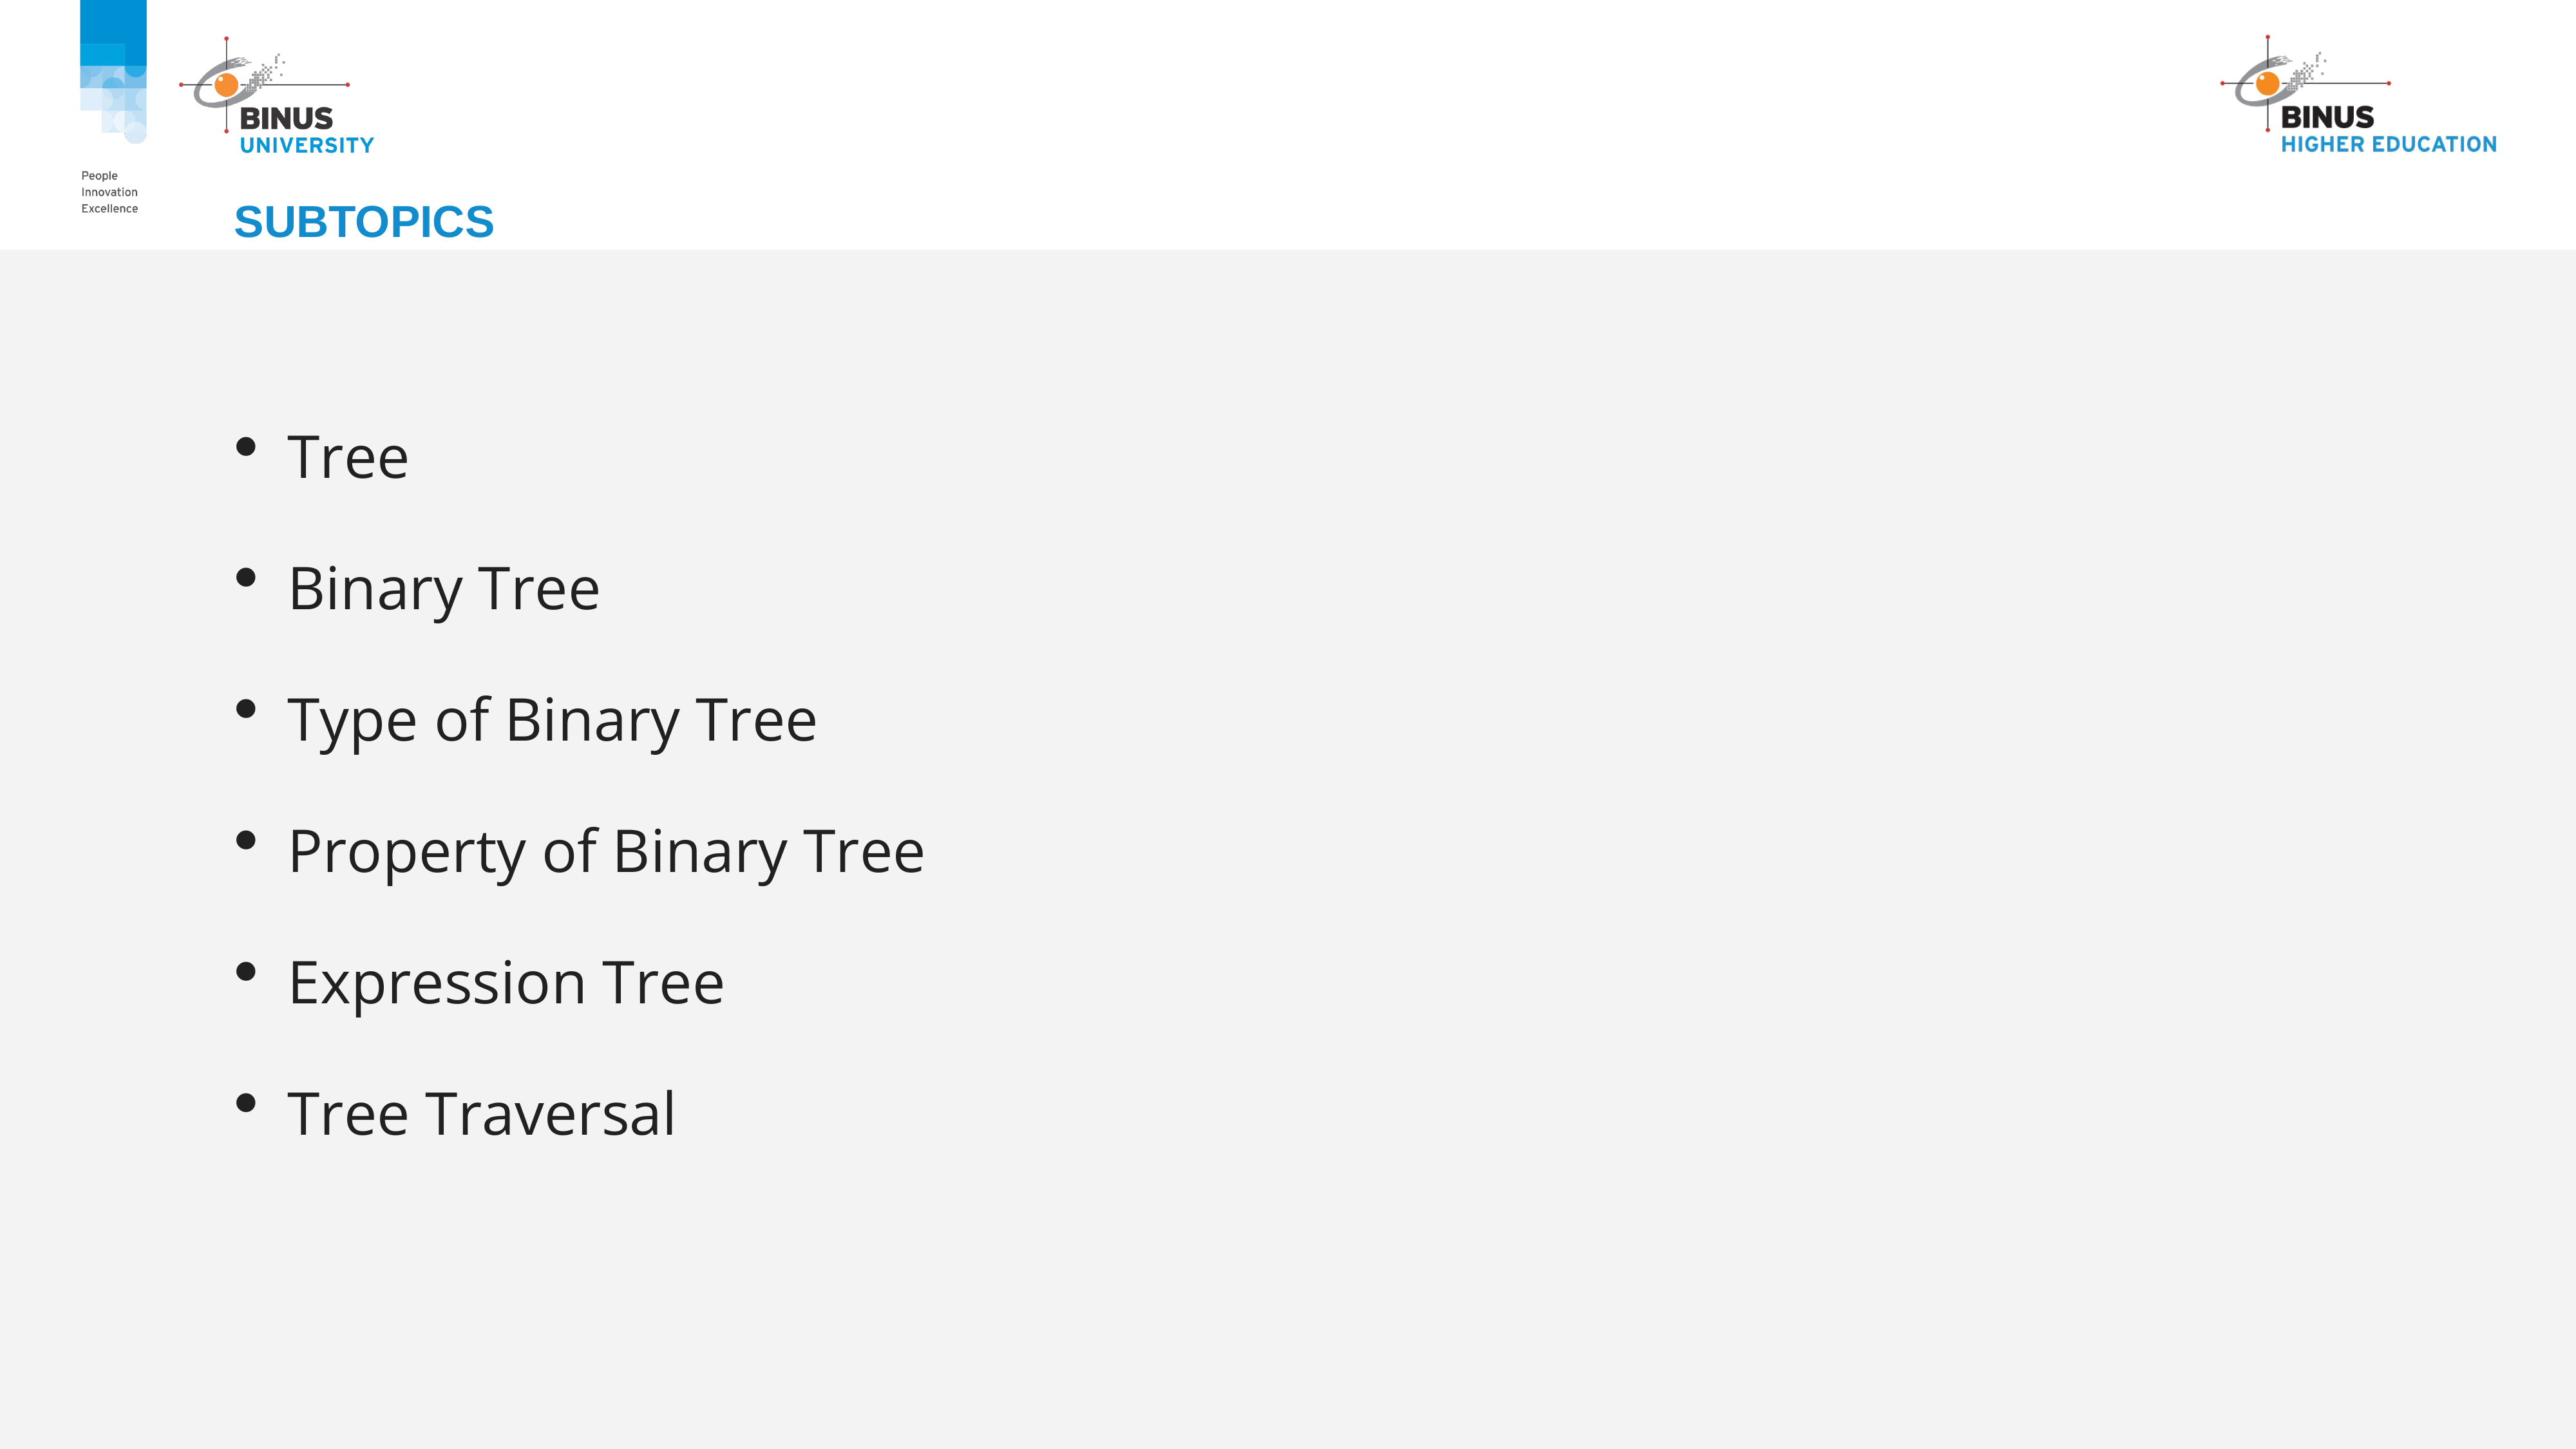

# Subtopics

Tree
Binary Tree
Type of Binary Tree
Property of Binary Tree
Expression Tree
Tree Traversal